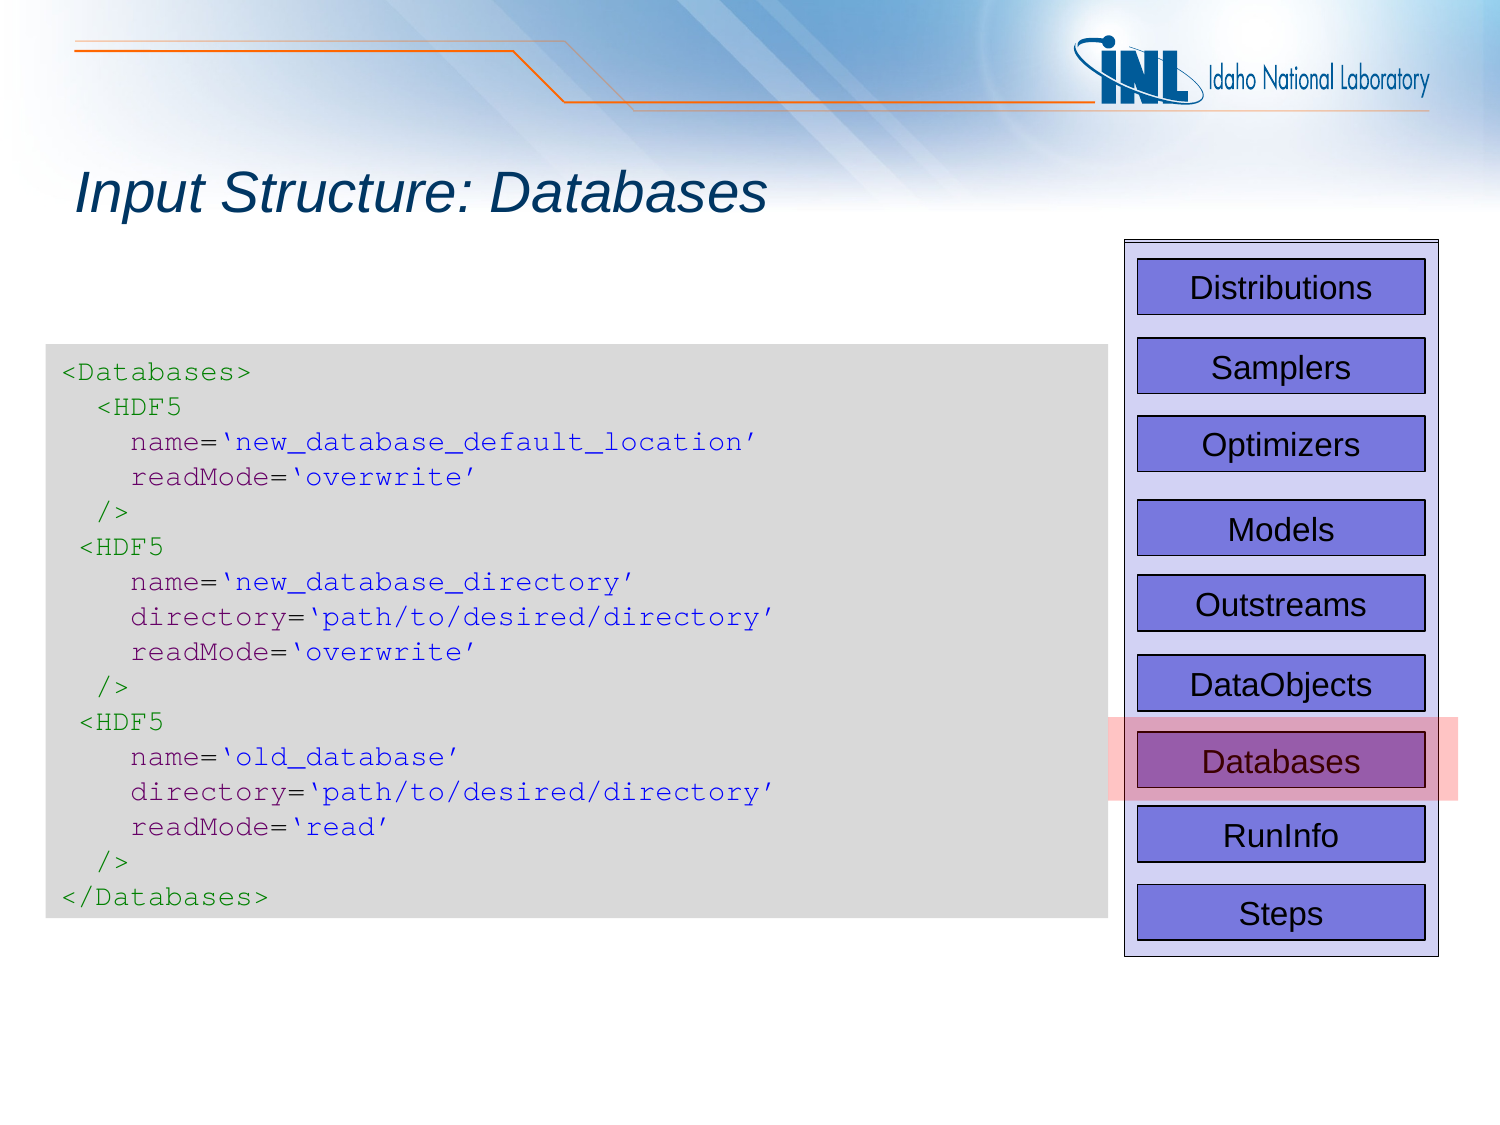

# Input Structure: Databases

Distributions
Distributions
Samplers
Samplers
<Databases>
  <HDF5
    name=‘new_database_default_location’
    readMode=‘overwrite’
  />
 <HDF5
    name=‘new_database_directory’
    directory=‘path/to/desired/directory’
    readMode=‘overwrite’
  />
 <HDF5
    name=‘old_database’
    directory=‘path/to/desired/directory’
    readMode=‘read’
  />
</Databases>
Optimizers
Models
DataObjects
Models
Outstreams
Databases
RunInfo
DataObjects

Steps
Databases
RunInfo
Steps